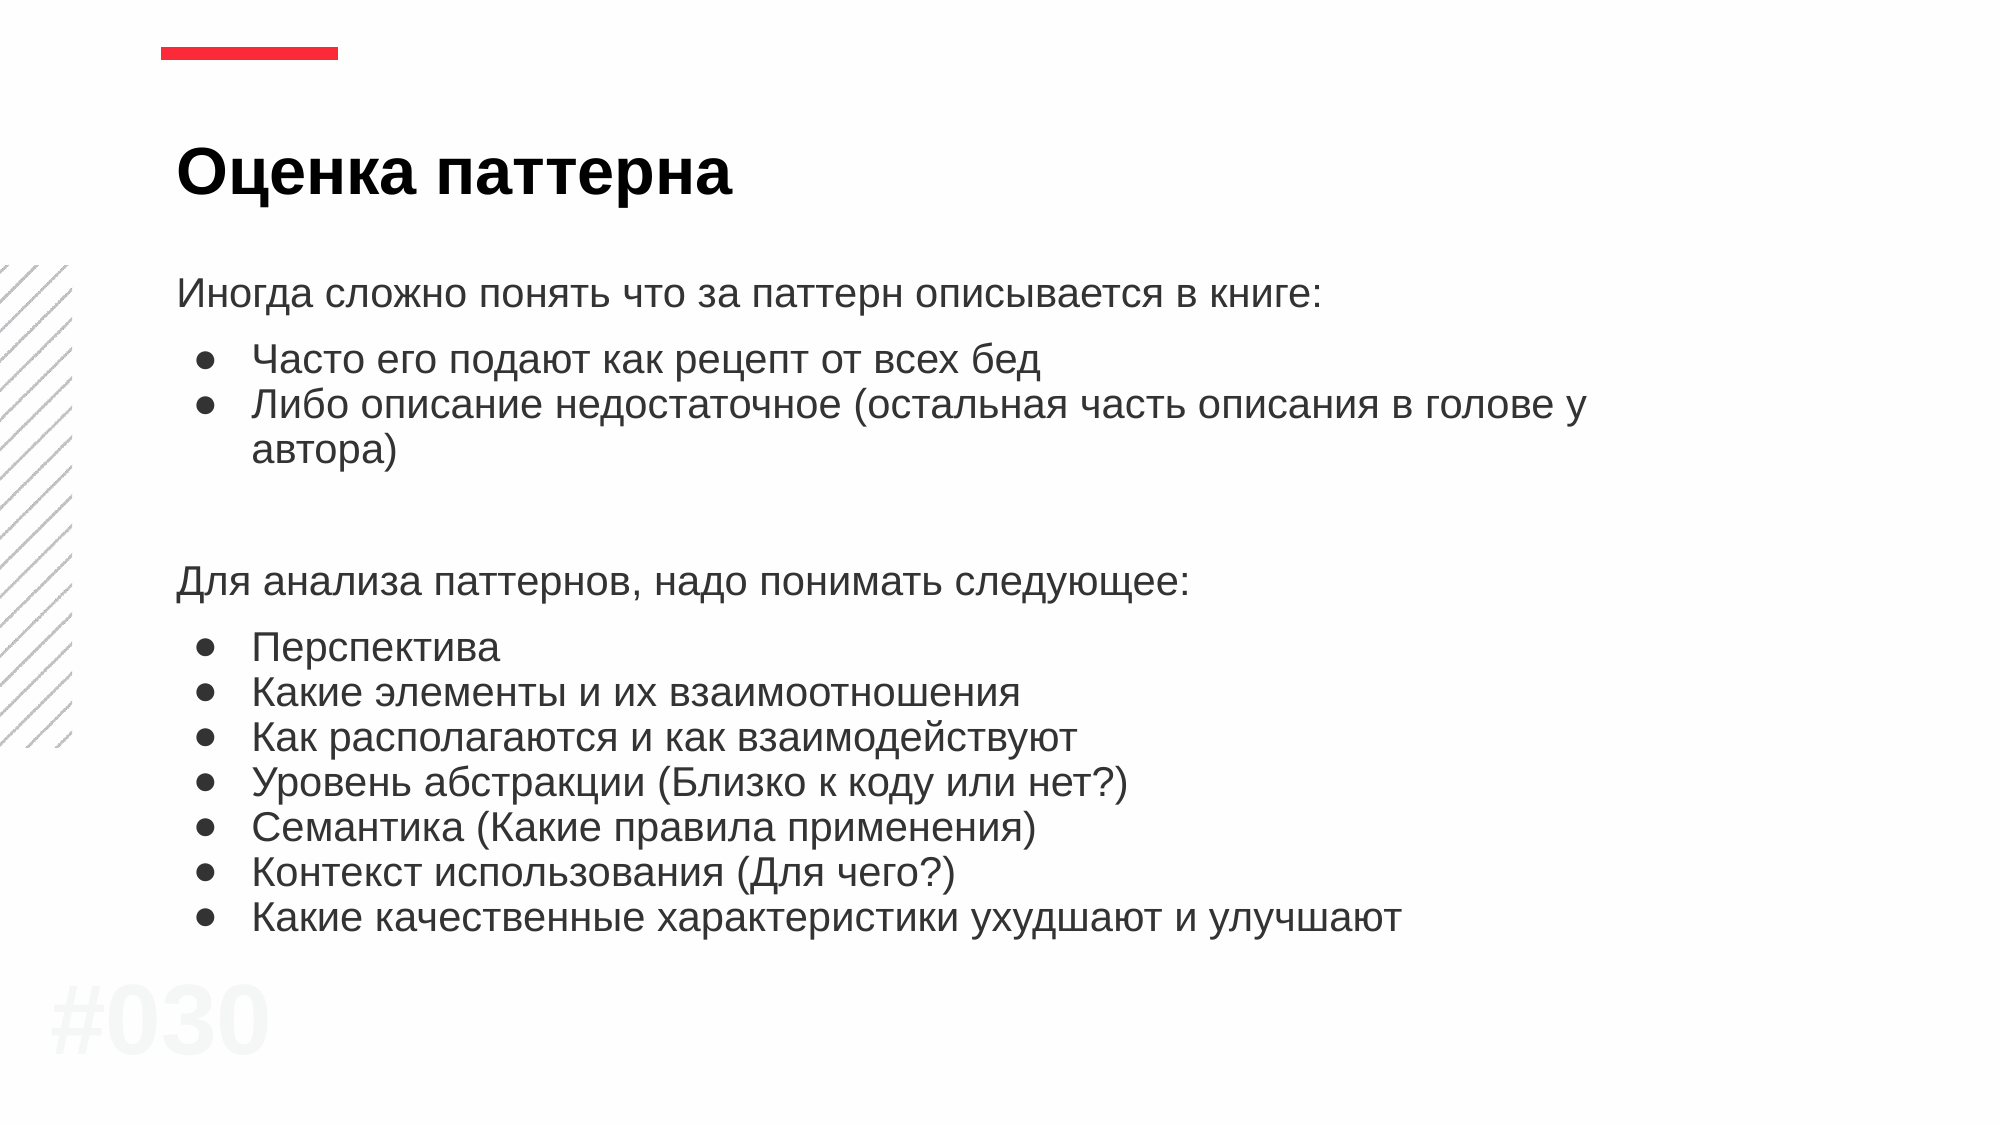

Оценка паттерна
Иногда сложно понять что за паттерн описывается в книге:
Часто его подают как рецепт от всех бед
Либо описание недостаточное (остальная часть описания в голове у автора)

Для анализа паттернов, надо понимать следующее:
Перспектива
Какие элементы и их взаимоотношения
Как располагаются и как взаимодействуют
Уровень абстракции (Близко к коду или нет?)
Семантика (Какие правила применения)
Контекст использования (Для чего?)
Какие качественные характеристики ухудшают и улучшают

#030